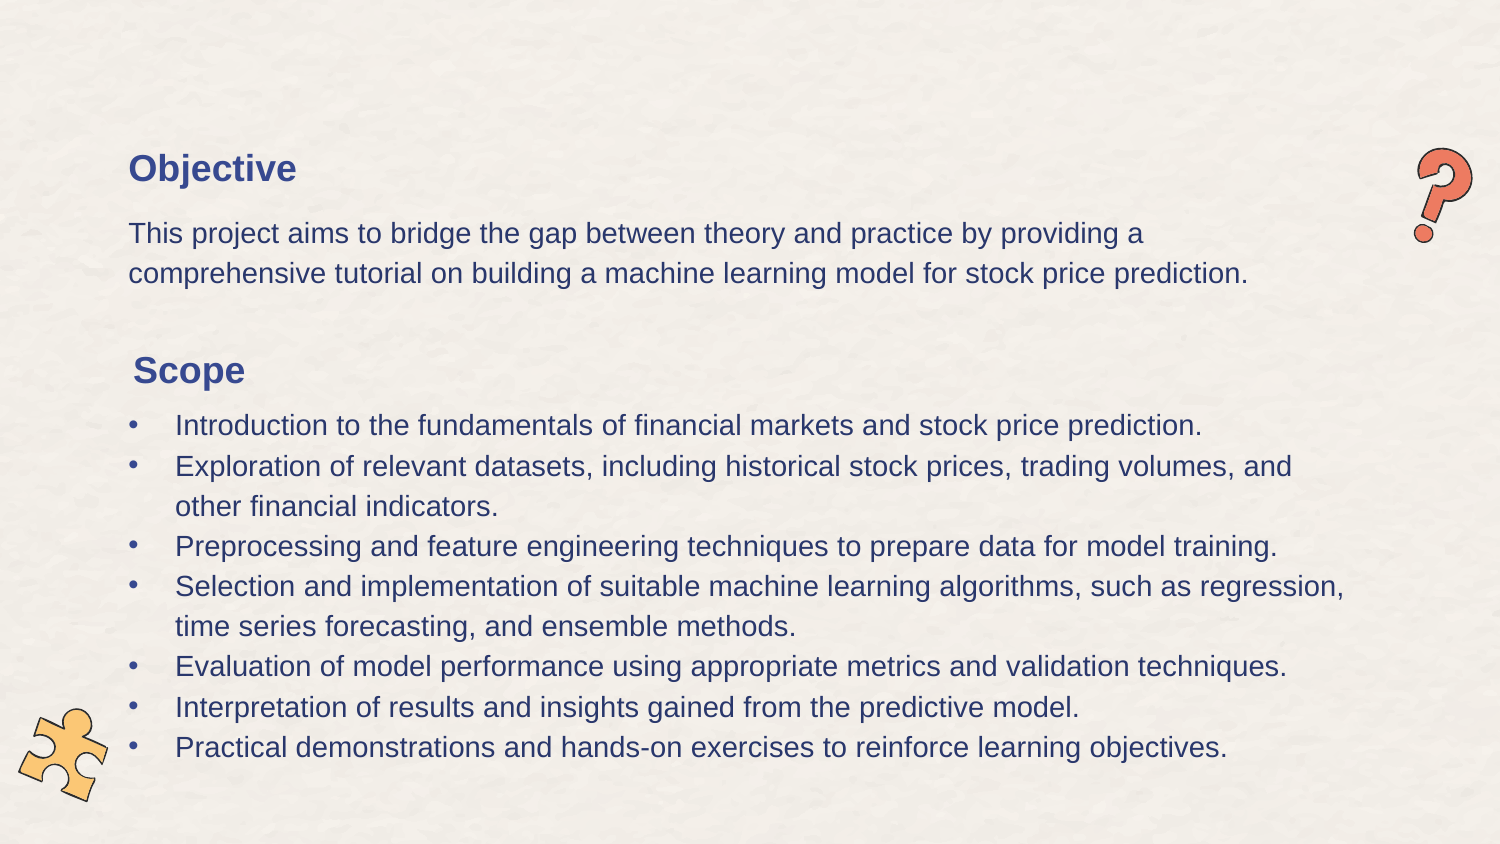

Objective
This project aims to bridge the gap between theory and practice by providing a comprehensive tutorial on building a machine learning model for stock price prediction.
Scope
Introduction to the fundamentals of financial markets and stock price prediction.
Exploration of relevant datasets, including historical stock prices, trading volumes, and other financial indicators.
Preprocessing and feature engineering techniques to prepare data for model training.
Selection and implementation of suitable machine learning algorithms, such as regression, time series forecasting, and ensemble methods.
Evaluation of model performance using appropriate metrics and validation techniques.
Interpretation of results and insights gained from the predictive model.
Practical demonstrations and hands-on exercises to reinforce learning objectives.